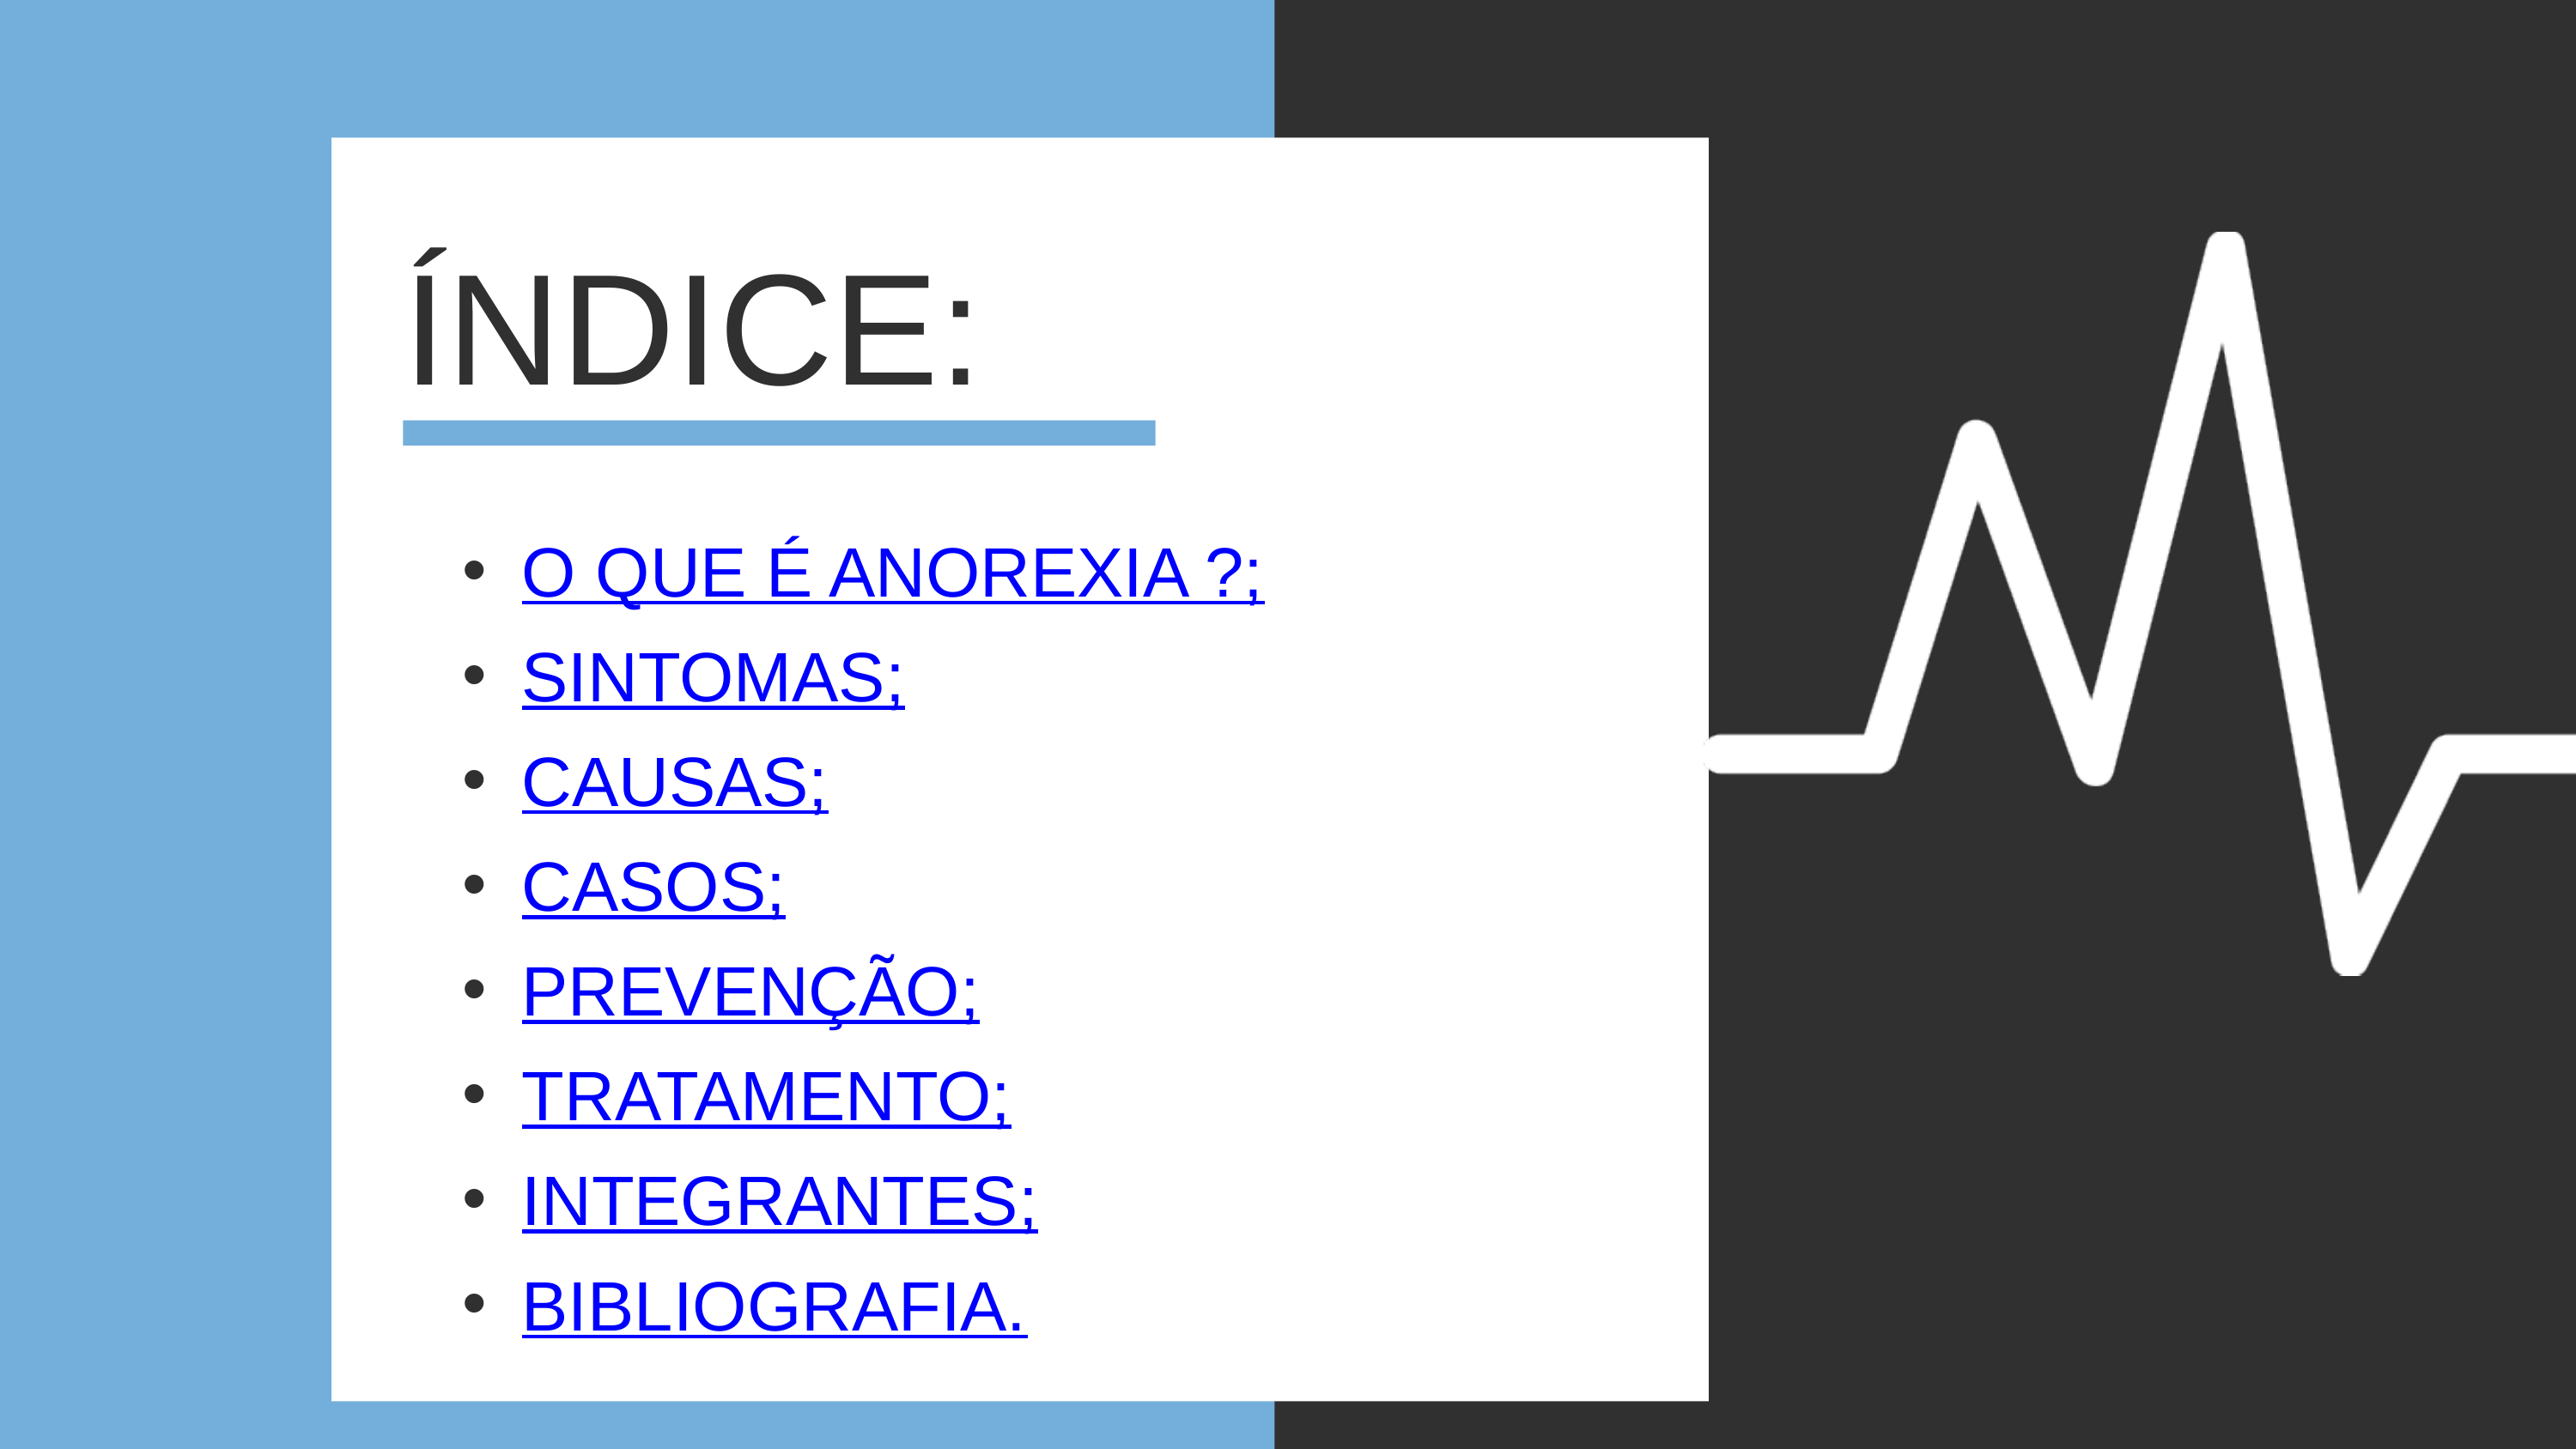

ÍNDICE:

O QUE É ANOREXIA ?;
SINTOMAS;
CAUSAS;
CASOS;
PREVENÇÃO;
TRATAMENTO;
INTEGRANTES;
BIBLIOGRAFIA.